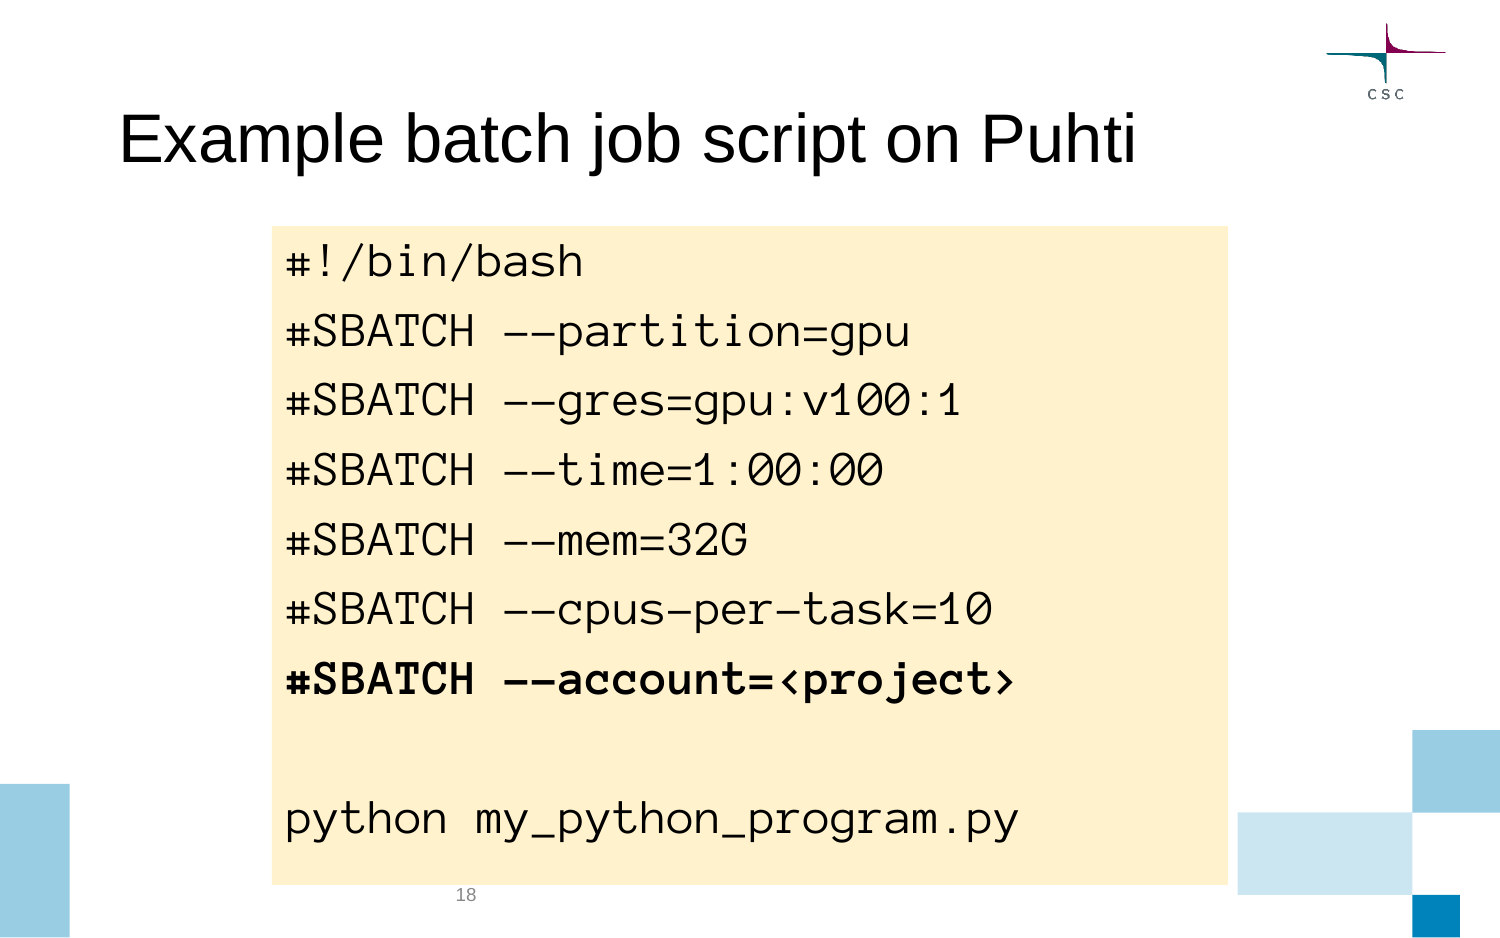

# Example batch job script on Puhti
#!/bin/bash
#SBATCH --partition=gpu
#SBATCH --gres=gpu:v100:1
#SBATCH --time=1:00:00
#SBATCH --mem=32G
#SBATCH --cpus-per-task=10
#SBATCH --account=<project>

python my_python_program.py

18